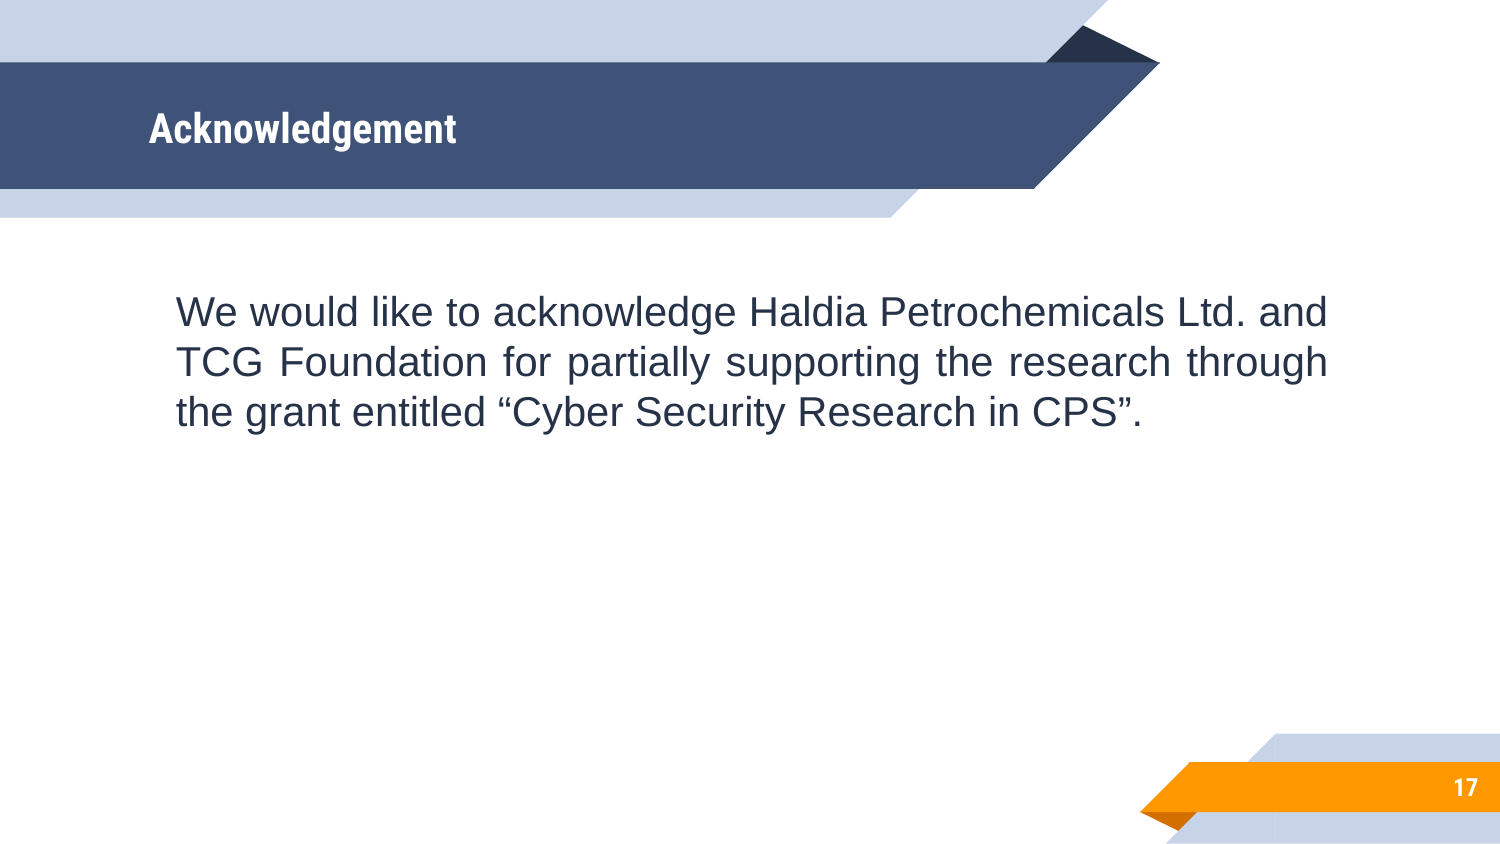

# Acknowledgement
We would like to acknowledge Haldia Petrochemicals Ltd. and TCG Foundation for partially supporting the research through the grant entitled “Cyber Security Research in CPS”.
17